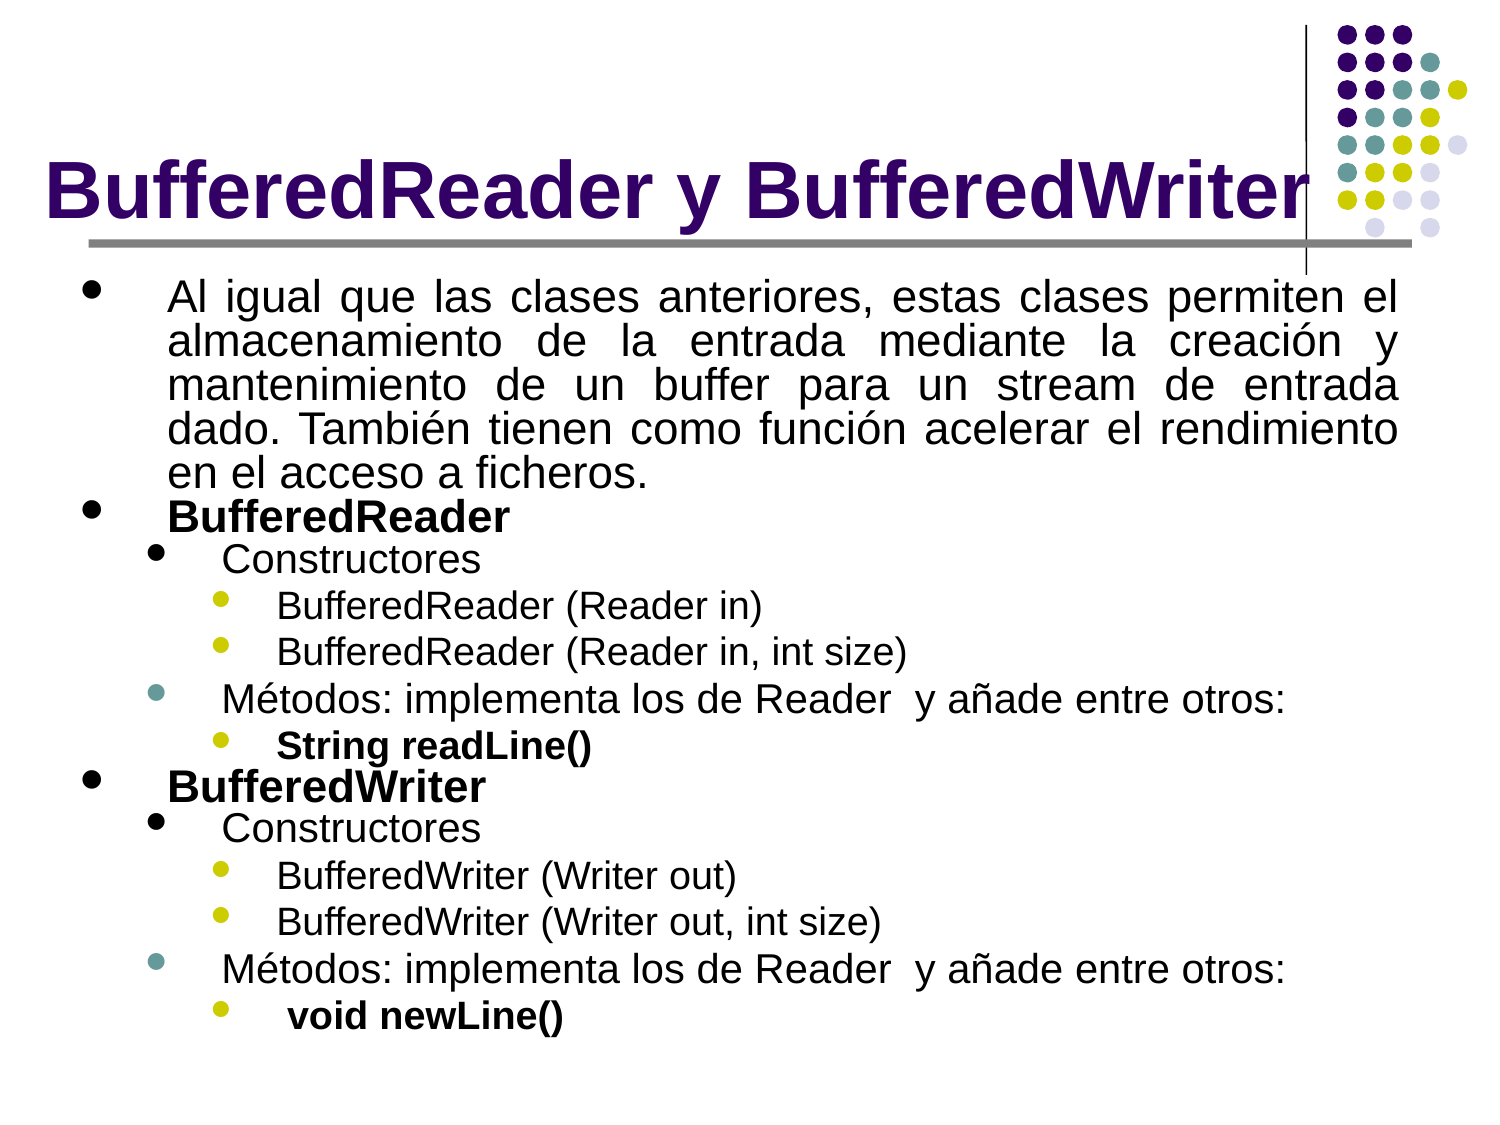

# BufferedReader y BufferedWriter

Al igual que las clases anteriores, estas clases permiten el almacenamiento de la entrada mediante la creación y mantenimiento de un buffer para un stream de entrada dado. También tienen como función acelerar el rendimiento en el acceso a ficheros.
BufferedReader
Constructores
BufferedReader (Reader in)
BufferedReader (Reader in, int size)
Métodos: implementa los de Reader  y añade entre otros:
String readLine()
BufferedWriter
Constructores
BufferedWriter (Writer out)
BufferedWriter (Writer out, int size)
Métodos: implementa los de Reader  y añade entre otros:
 void newLine()